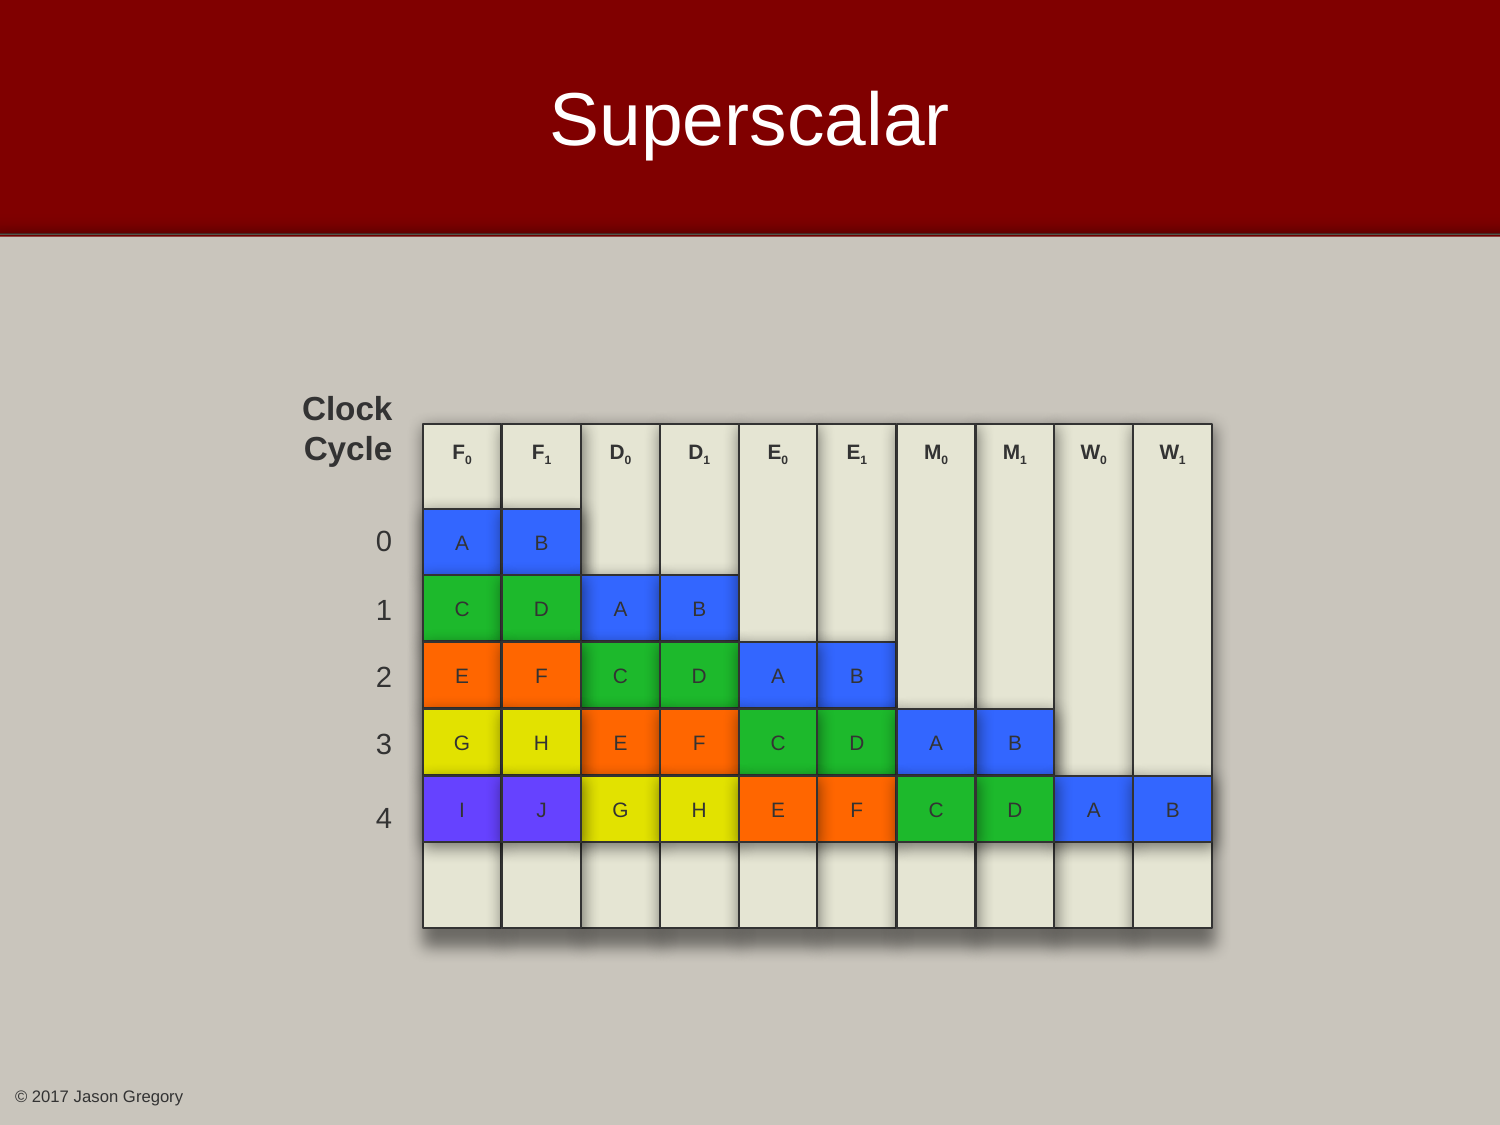

# Superscalar
Clock
Cycle
F0
F1
D0
D1
E0
E1
M0
M1
W0
W1
A
B
0
C
D
A
B
1
E
F
C
D
A
B
2
G
H
E
F
C
D
A
B
3
I
J
G
H
E
F
C
D
A
B
4
© 2017 Jason Gregory